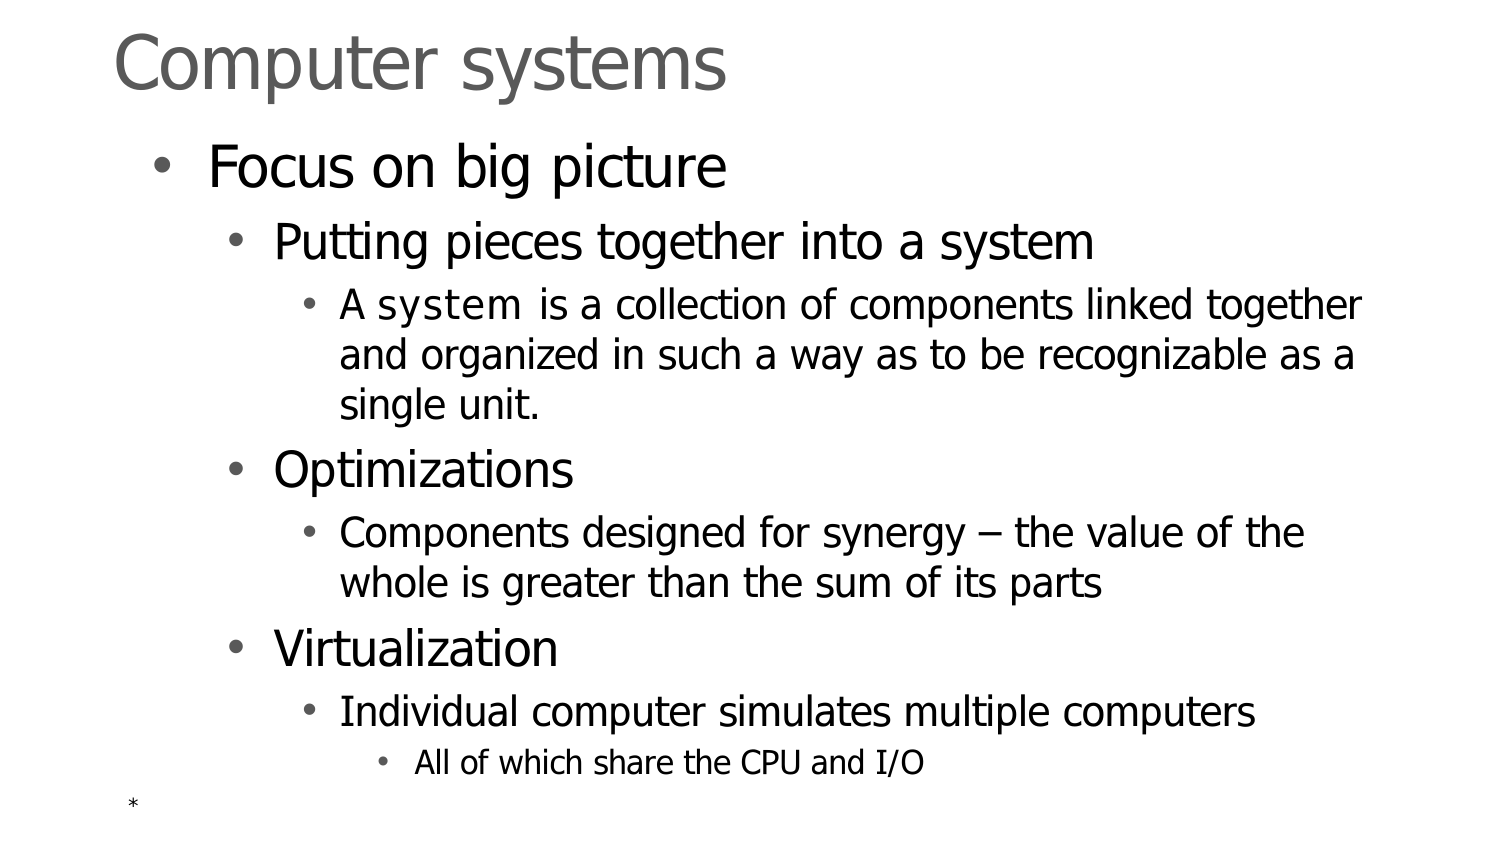

# Computer systems
Focus on big picture
Putting pieces together into a system
A system is a collection of components linked together and organized in such a way as to be recognizable as a single unit.
Optimizations
Components designed for synergy – the value of the whole is greater than the sum of its parts
Virtualization
Individual computer simulates multiple computers
All of which share the CPU and I/O
*